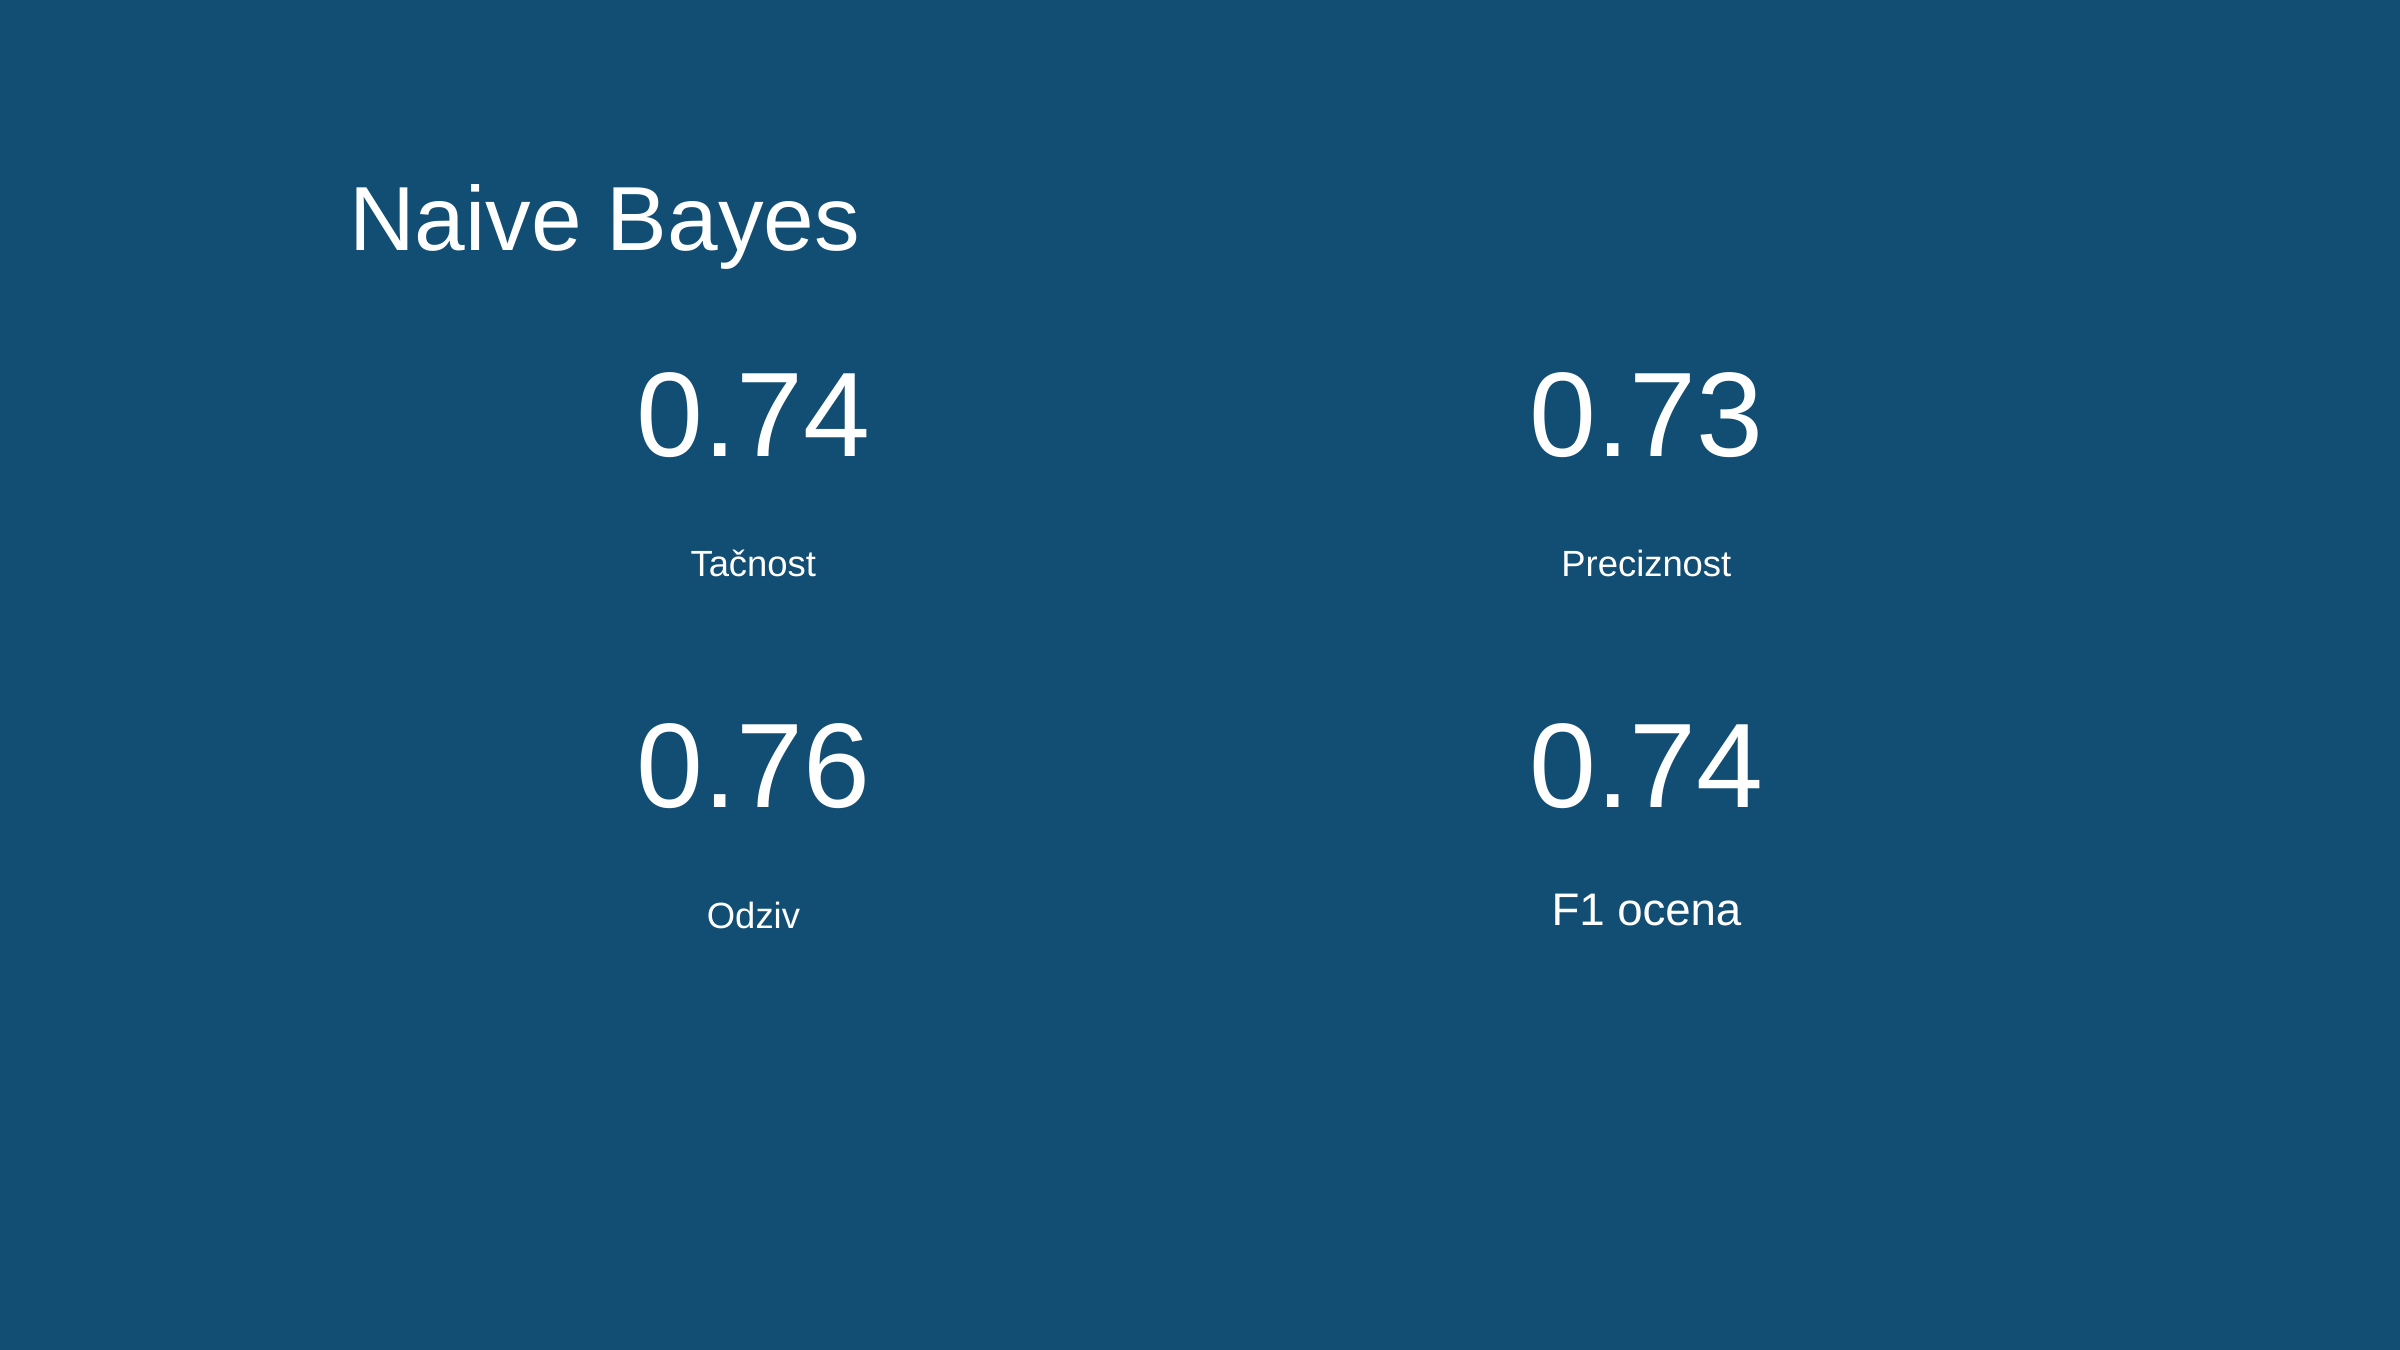

Naive Bayes
0.74
0.73
Tačnost
Preciznost
0.76
0.74
Odziv
F1 ocena